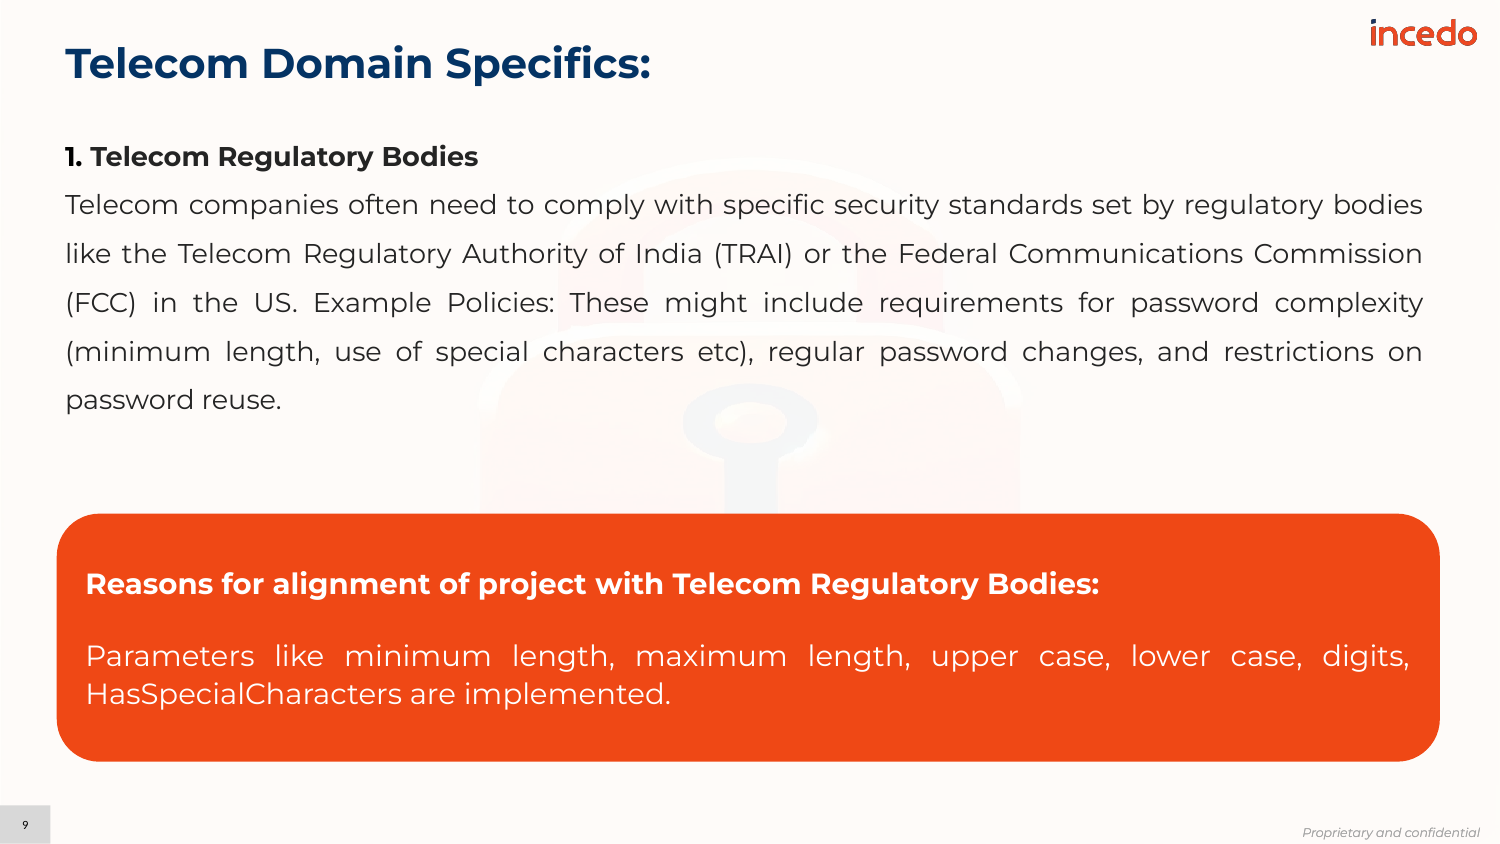

# Telecom Domain Specifics:
1. Telecom Regulatory Bodies
Telecom companies often need to comply with specific security standards set by regulatory bodies like the Telecom Regulatory Authority of India (TRAI) or the Federal Communications Commission (FCC) in the US. Example Policies: These might include requirements for password complexity (minimum length, use of special characters etc), regular password changes, and restrictions on password reuse.
Reasons for alignment of project with Telecom Regulatory Bodies:

Parameters like minimum length, maximum length, upper case, lower case, digits, HasSpecialCharacters are implemented.
9